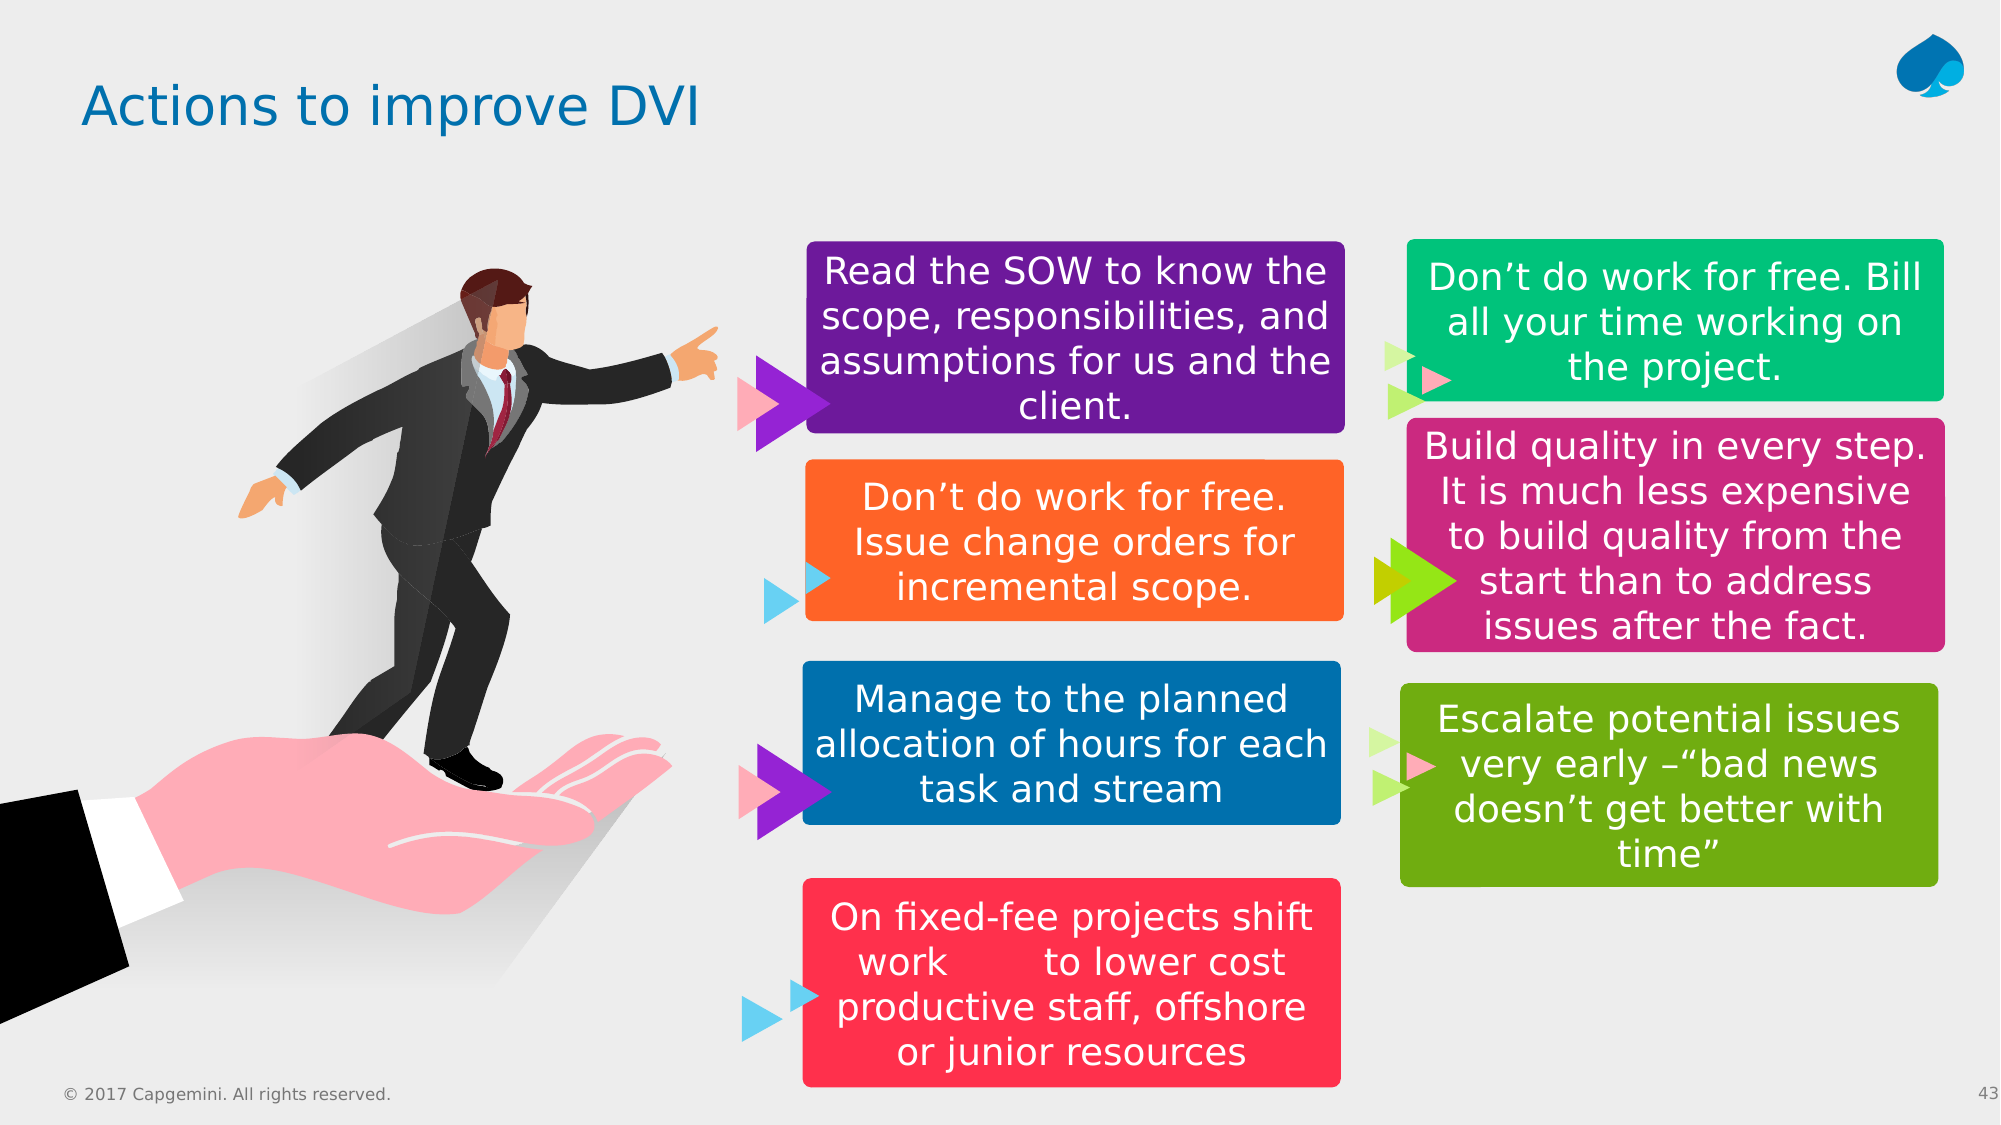

Actions to improve DVI
Don’t do work for free. Bill all your time working on the project.
Read the SOW to know the scope, responsibilities, and assumptions for us and the client.

Build quality in every step. It is much less expensive to build quality from the start than to address issues after the fact.
Don’t do work for free. Issue change orders for incremental scope.

Manage to the planned allocation of hours for each task and stream
Escalate potential issues very early –“bad news doesn’t get better with time”

On fixed-fee projects shift work        to lower cost productive staff, offshore or junior resources